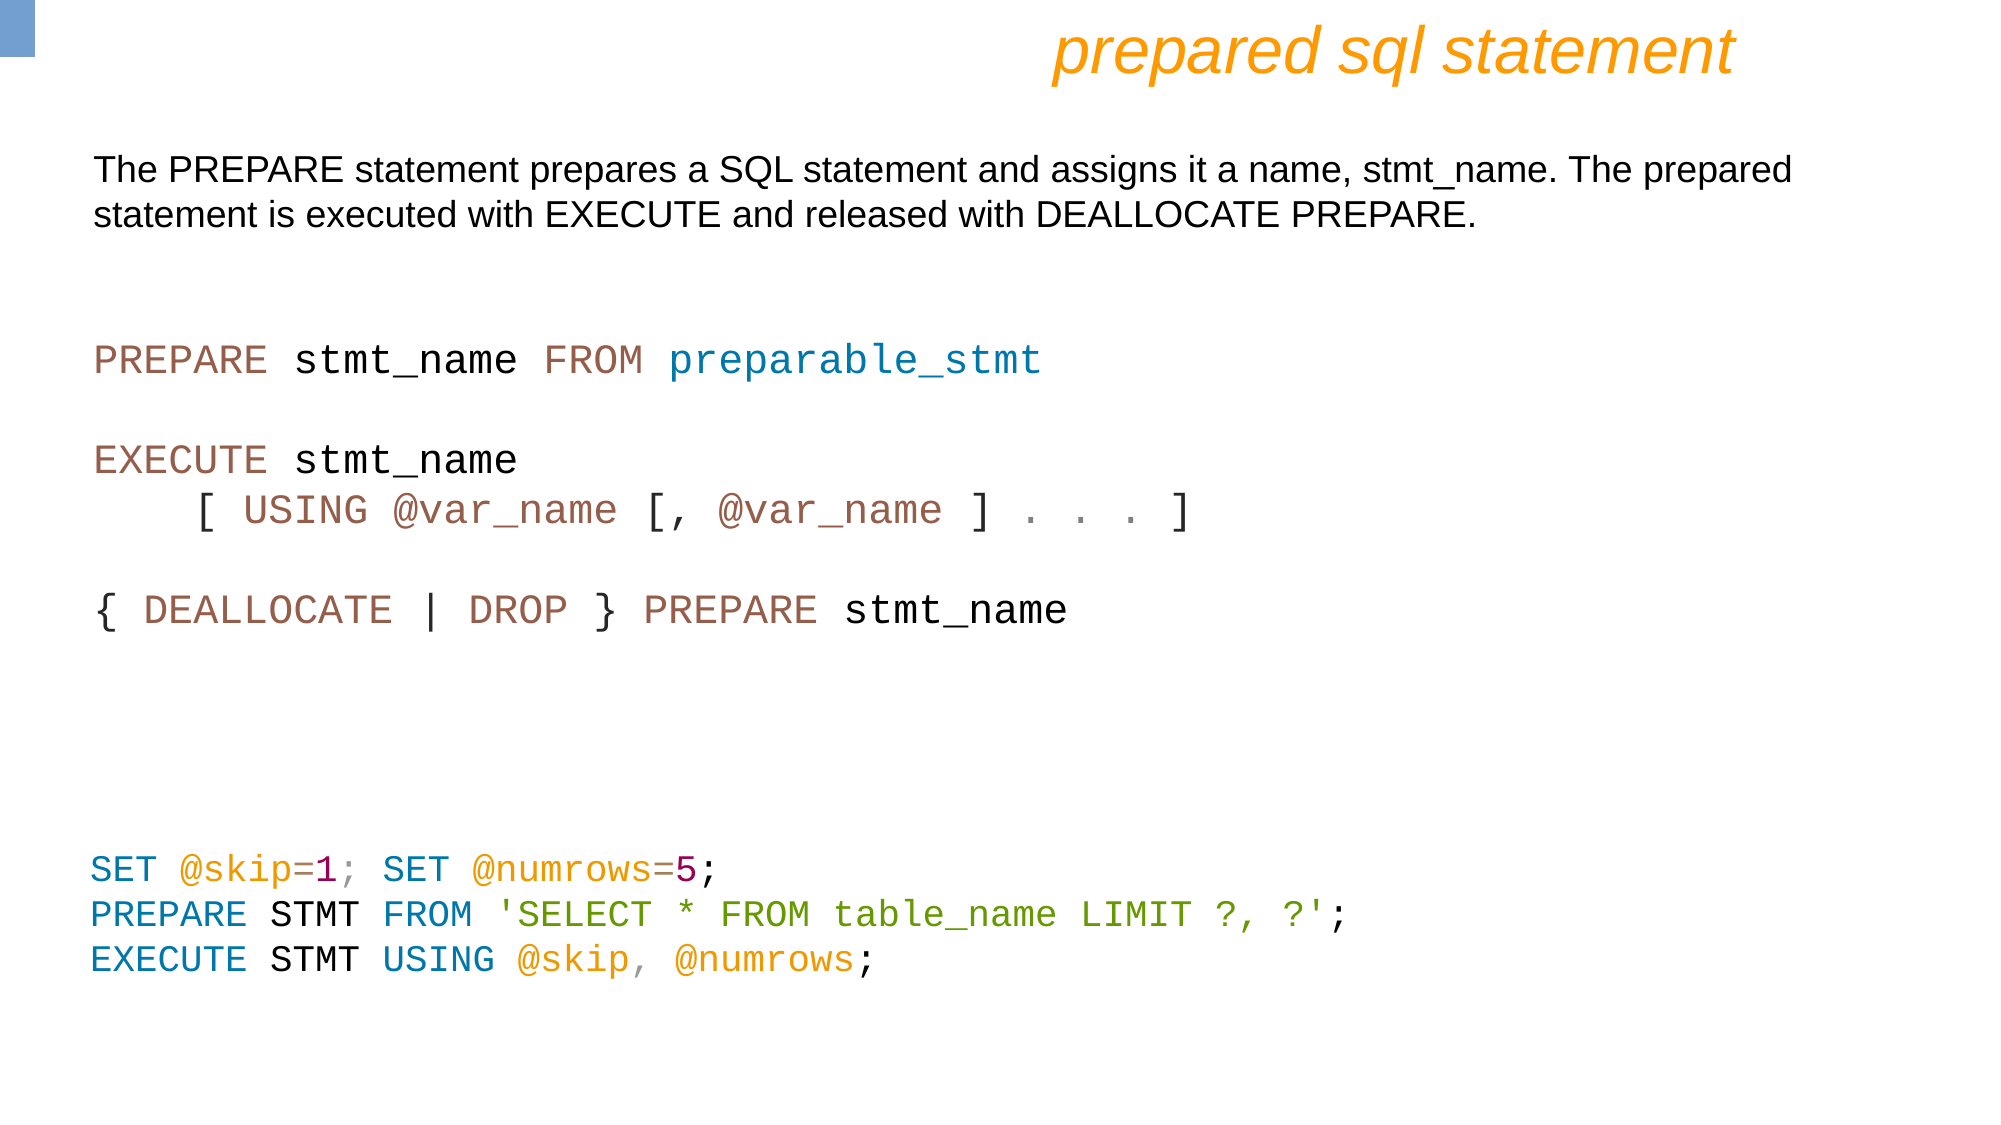

prepared sql statement
The PREPARE statement prepares a SQL statement and assigns it a name, stmt_name. The prepared statement is executed with EXECUTE and released with DEALLOCATE PREPARE.
PREPARE stmt_name FROM preparable_stmt

EXECUTE stmt_name
    [ USING @var_name [, @var_name ] . . . ]

{ DEALLOCATE | DROP } PREPARE stmt_name
SET @skip=1; SET @numrows=5;
PREPARE STMT FROM 'SELECT * FROM table_name LIMIT ?, ?';
EXECUTE STMT USING @skip, @numrows;